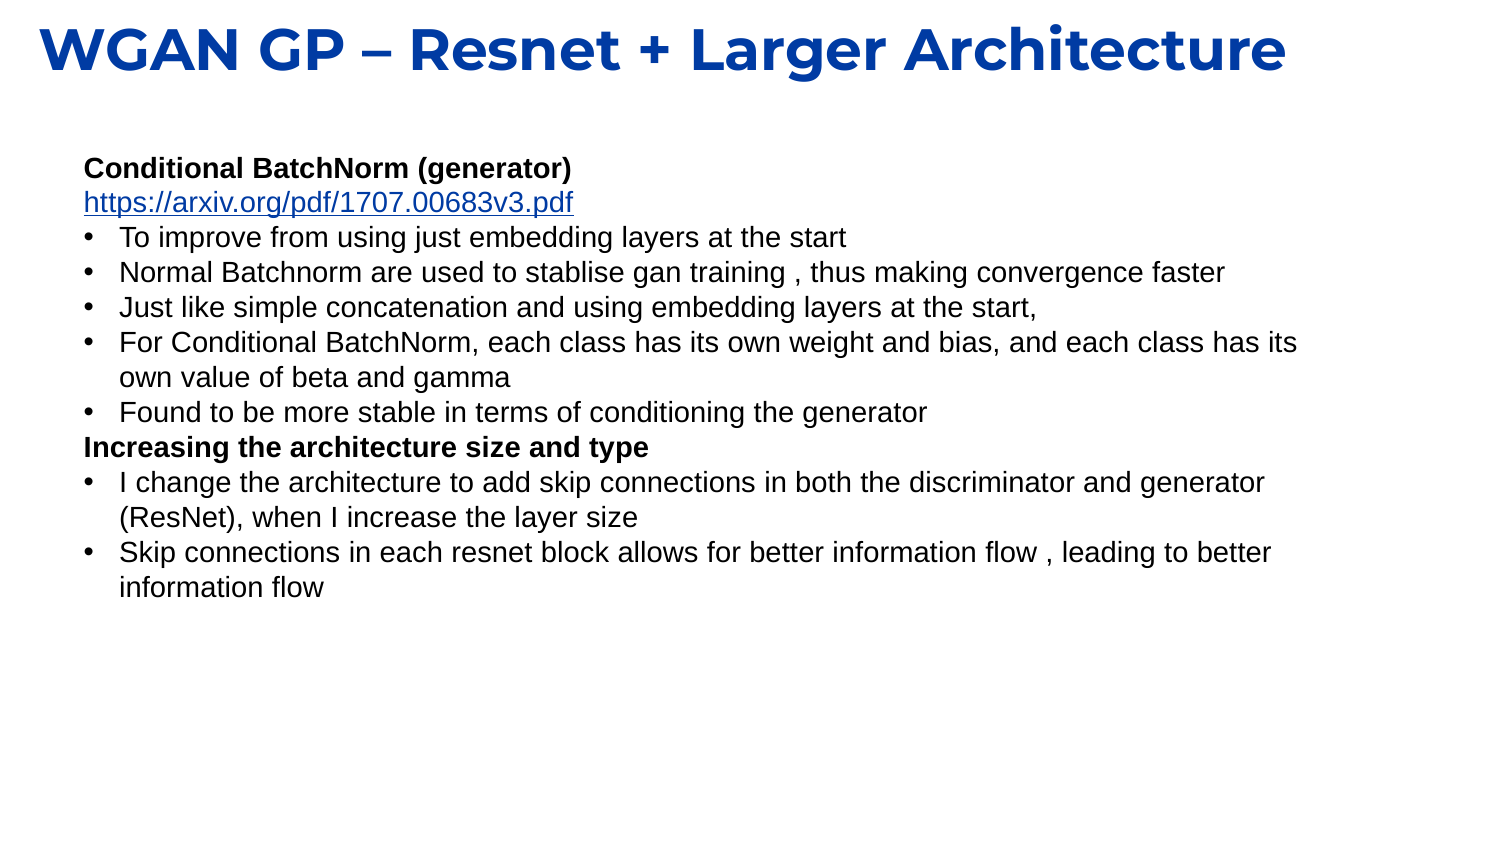

# WGAN GP – Resnet + Larger Architecture
Conditional BatchNorm (generator)
https://arxiv.org/pdf/1707.00683v3.pdf
To improve from using just embedding layers at the start
Normal Batchnorm are used to stablise gan training , thus making convergence faster
Just like simple concatenation and using embedding layers at the start,
For Conditional BatchNorm, each class has its own weight and bias, and each class has its own value of beta and gamma
Found to be more stable in terms of conditioning the generator
Increasing the architecture size and type
I change the architecture to add skip connections in both the discriminator and generator (ResNet), when I increase the layer size
Skip connections in each resnet block allows for better information flow , leading to better information flow